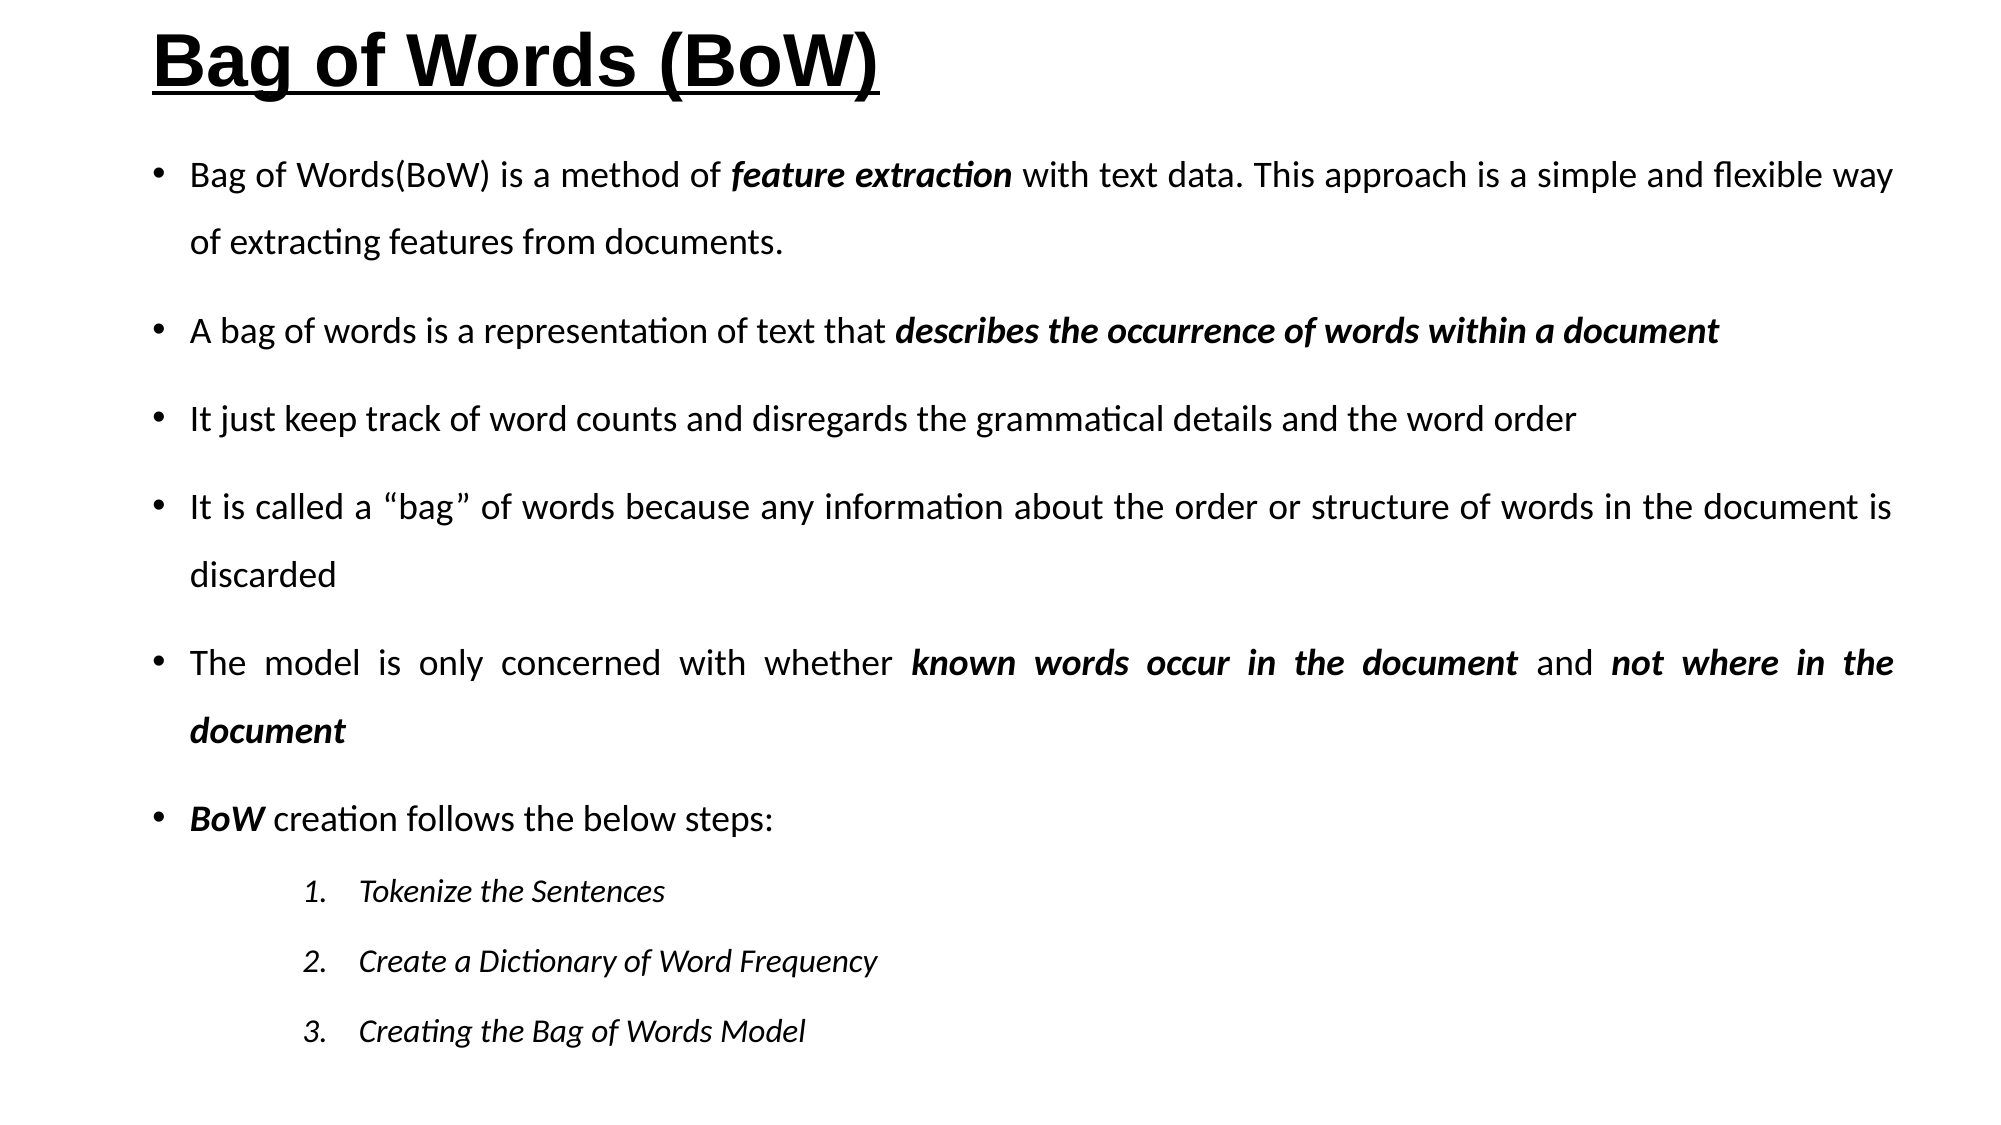

# Bag of Words (BoW)
Bag of Words(BoW) is a method of feature extraction with text data. This approach is a simple and flexible way of extracting features from documents.
A bag of words is a representation of text that describes the occurrence of words within a document
It just keep track of word counts and disregards the grammatical details and the word order
It is called a “bag” of words because any information about the order or structure of words in the document is discarded
The model is only concerned with whether known words occur in the document and not where in the document
BoW creation follows the below steps:
Tokenize the Sentences
Create a Dictionary of Word Frequency
Creating the Bag of Words Model